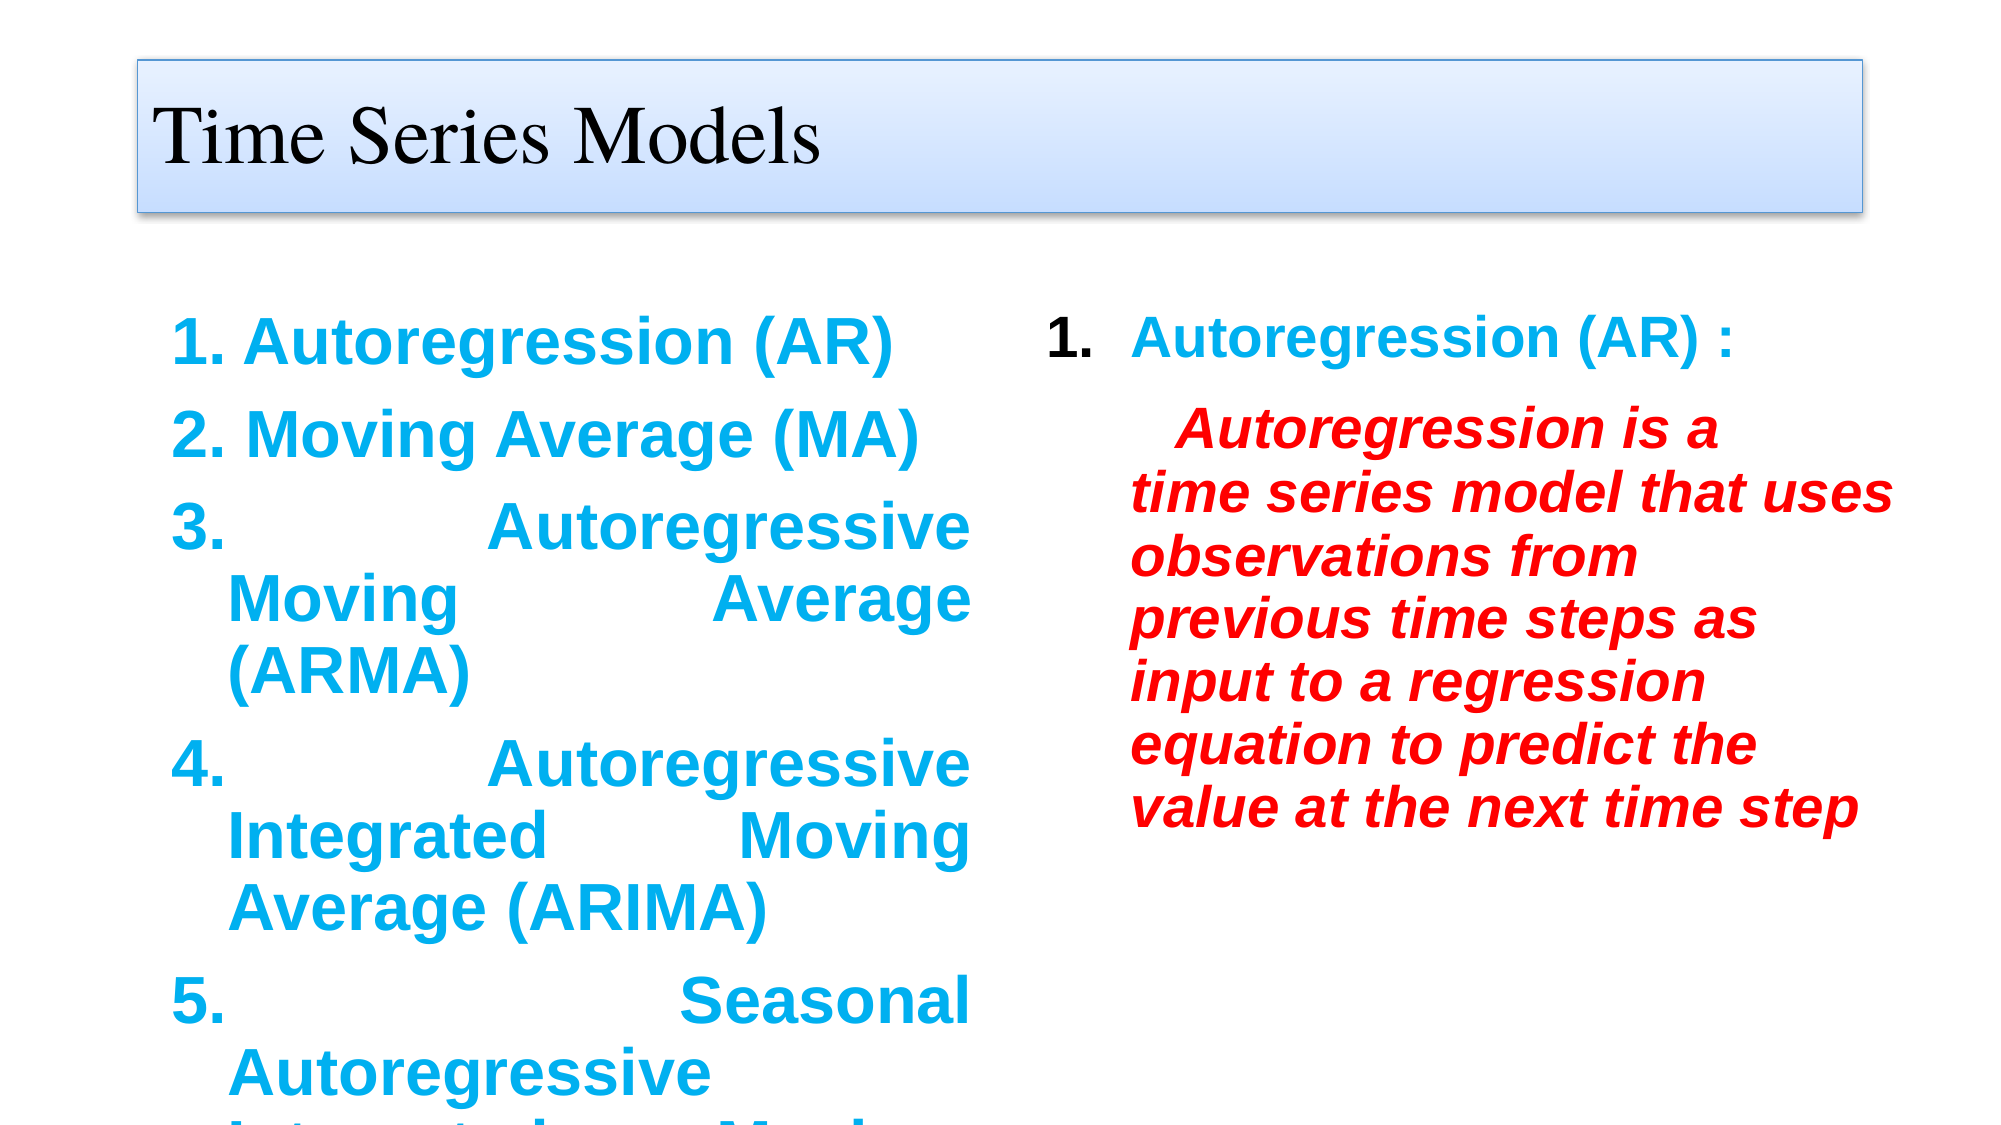

# Time Series Models
1. Autoregression (AR)
2. Moving Average (MA)
3. Autoregressive Moving Average (ARMA)
4. Autoregressive Integrated Moving Average (ARIMA)
5. Seasonal Autoregressive Integrated Moving-Average (SARIMA)

Autoregression (AR) :
       Autoregression is a time series model that uses observations from previous time steps as input to a regression equation to predict the value at the next time step